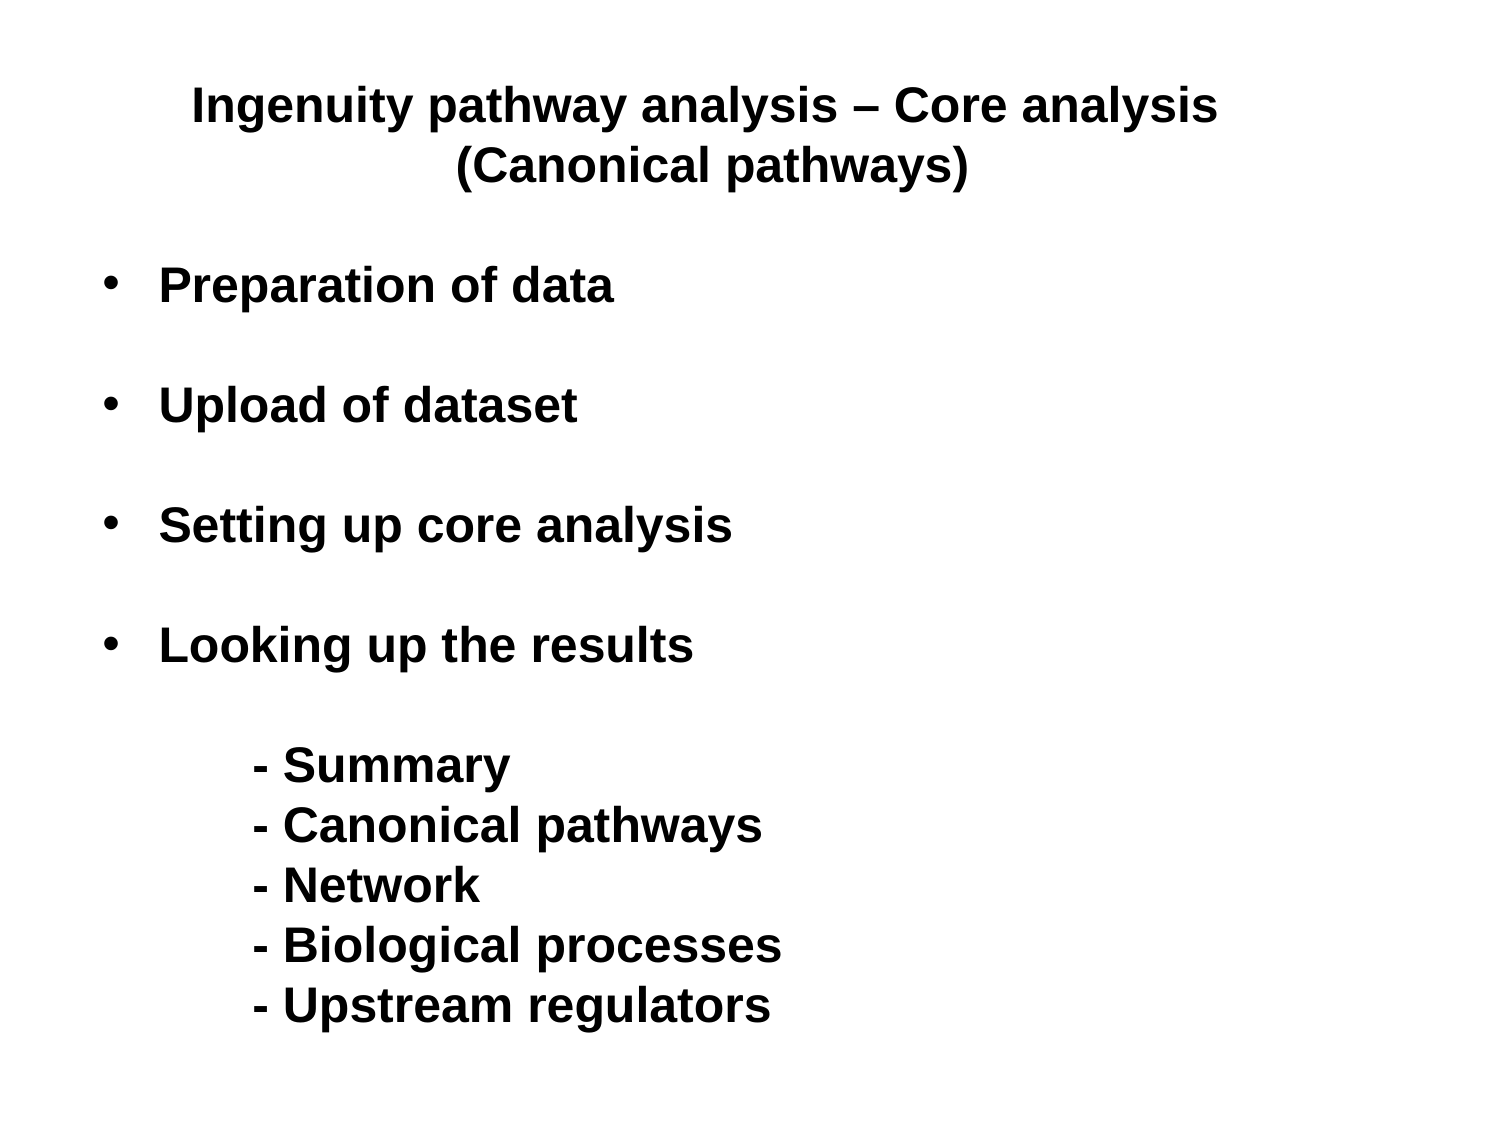

Ingenuity pathway analysis – Core analysis
(Canonical pathways)

Preparation of data

Upload of dataset

Setting up core analysis

Looking up the results

	- Summary
	- Canonical pathways
	- Network
	- Biological processes
	- Upstream regulators